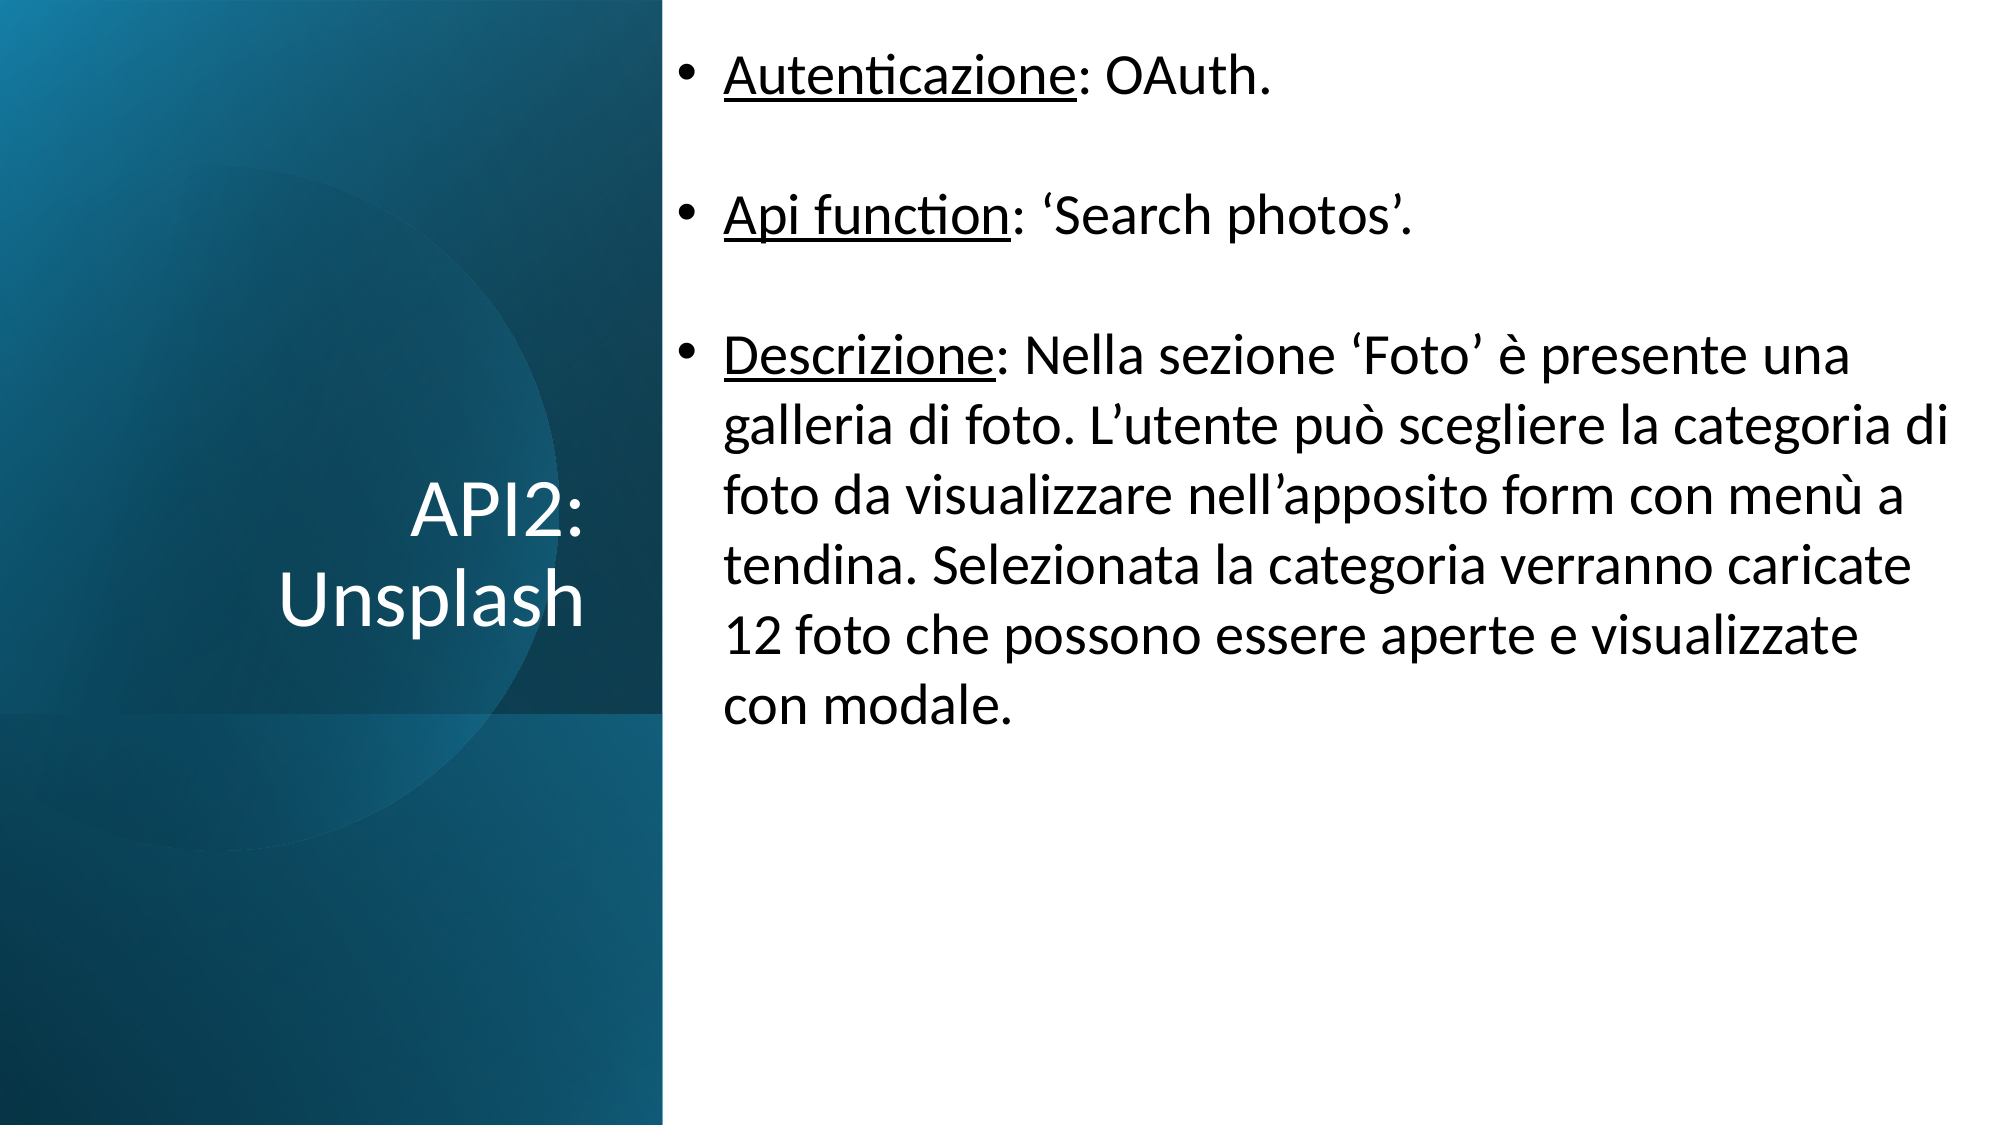

Autenticazione: OAuth.

Api function: ‘Search photos’.

Descrizione: Nella sezione ‘Foto’ è presente una galleria di foto. L’utente può scegliere la categoria di foto da visualizzare nell’apposito form con menù a tendina. Selezionata la categoria verranno caricate 12 foto che possono essere aperte e visualizzate
con modale.
# API2: Unsplash